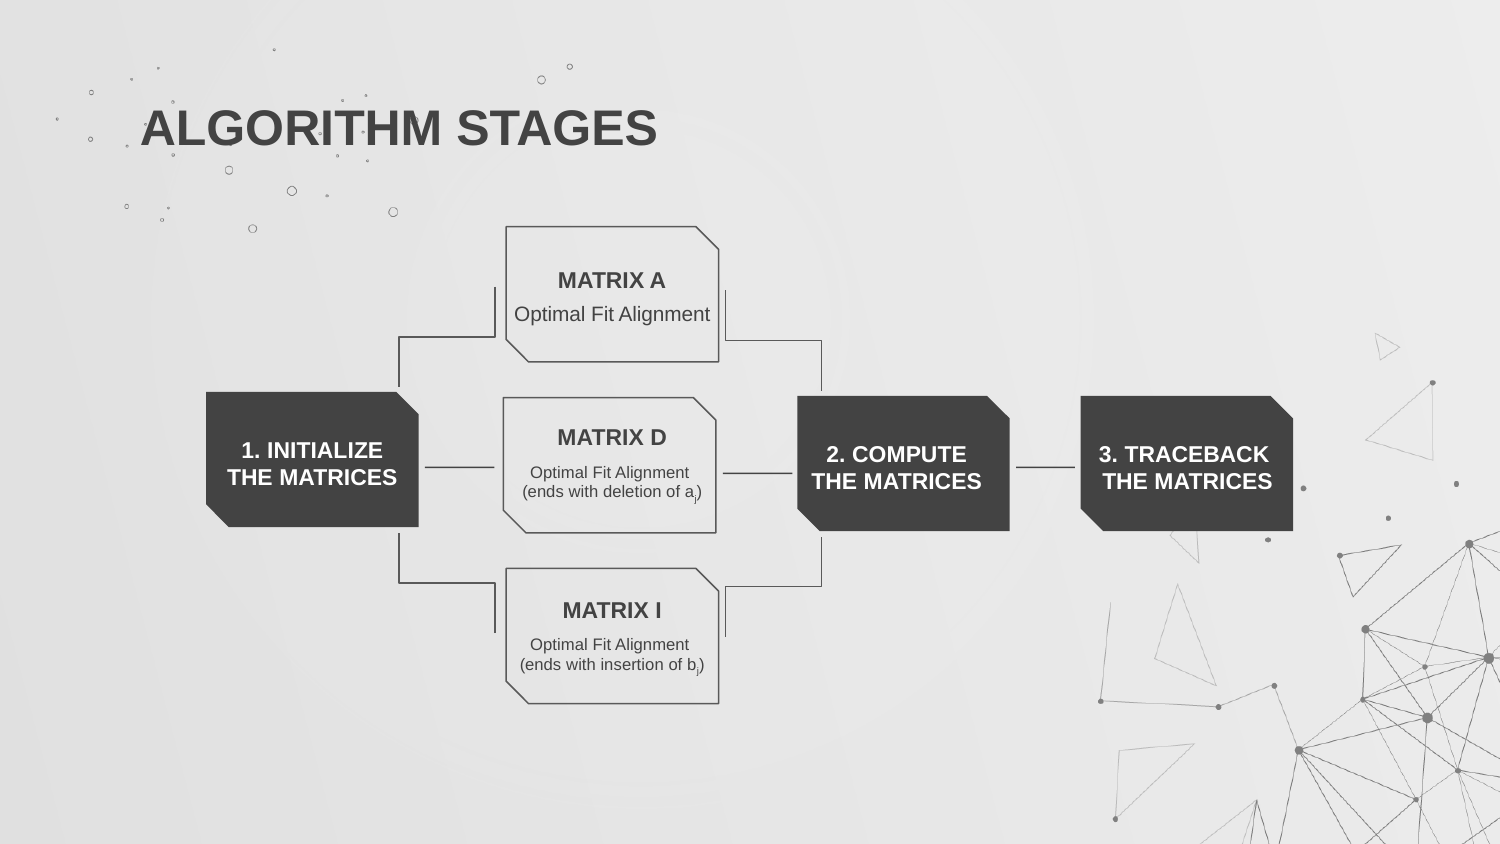

# ALGORITHM STAGES

MATRIX A
Optimal Fit Alignment
MATRIX D

1. INITIALIZE
THE MATRICES
2. COMPUTE
THE MATRICES
3. TRACEBACK
THE MATRICES
Optimal Fit Alignment
(ends with deletion of aj)
MATRIX I

Optimal Fit Alignment
(ends with insertion of bj)